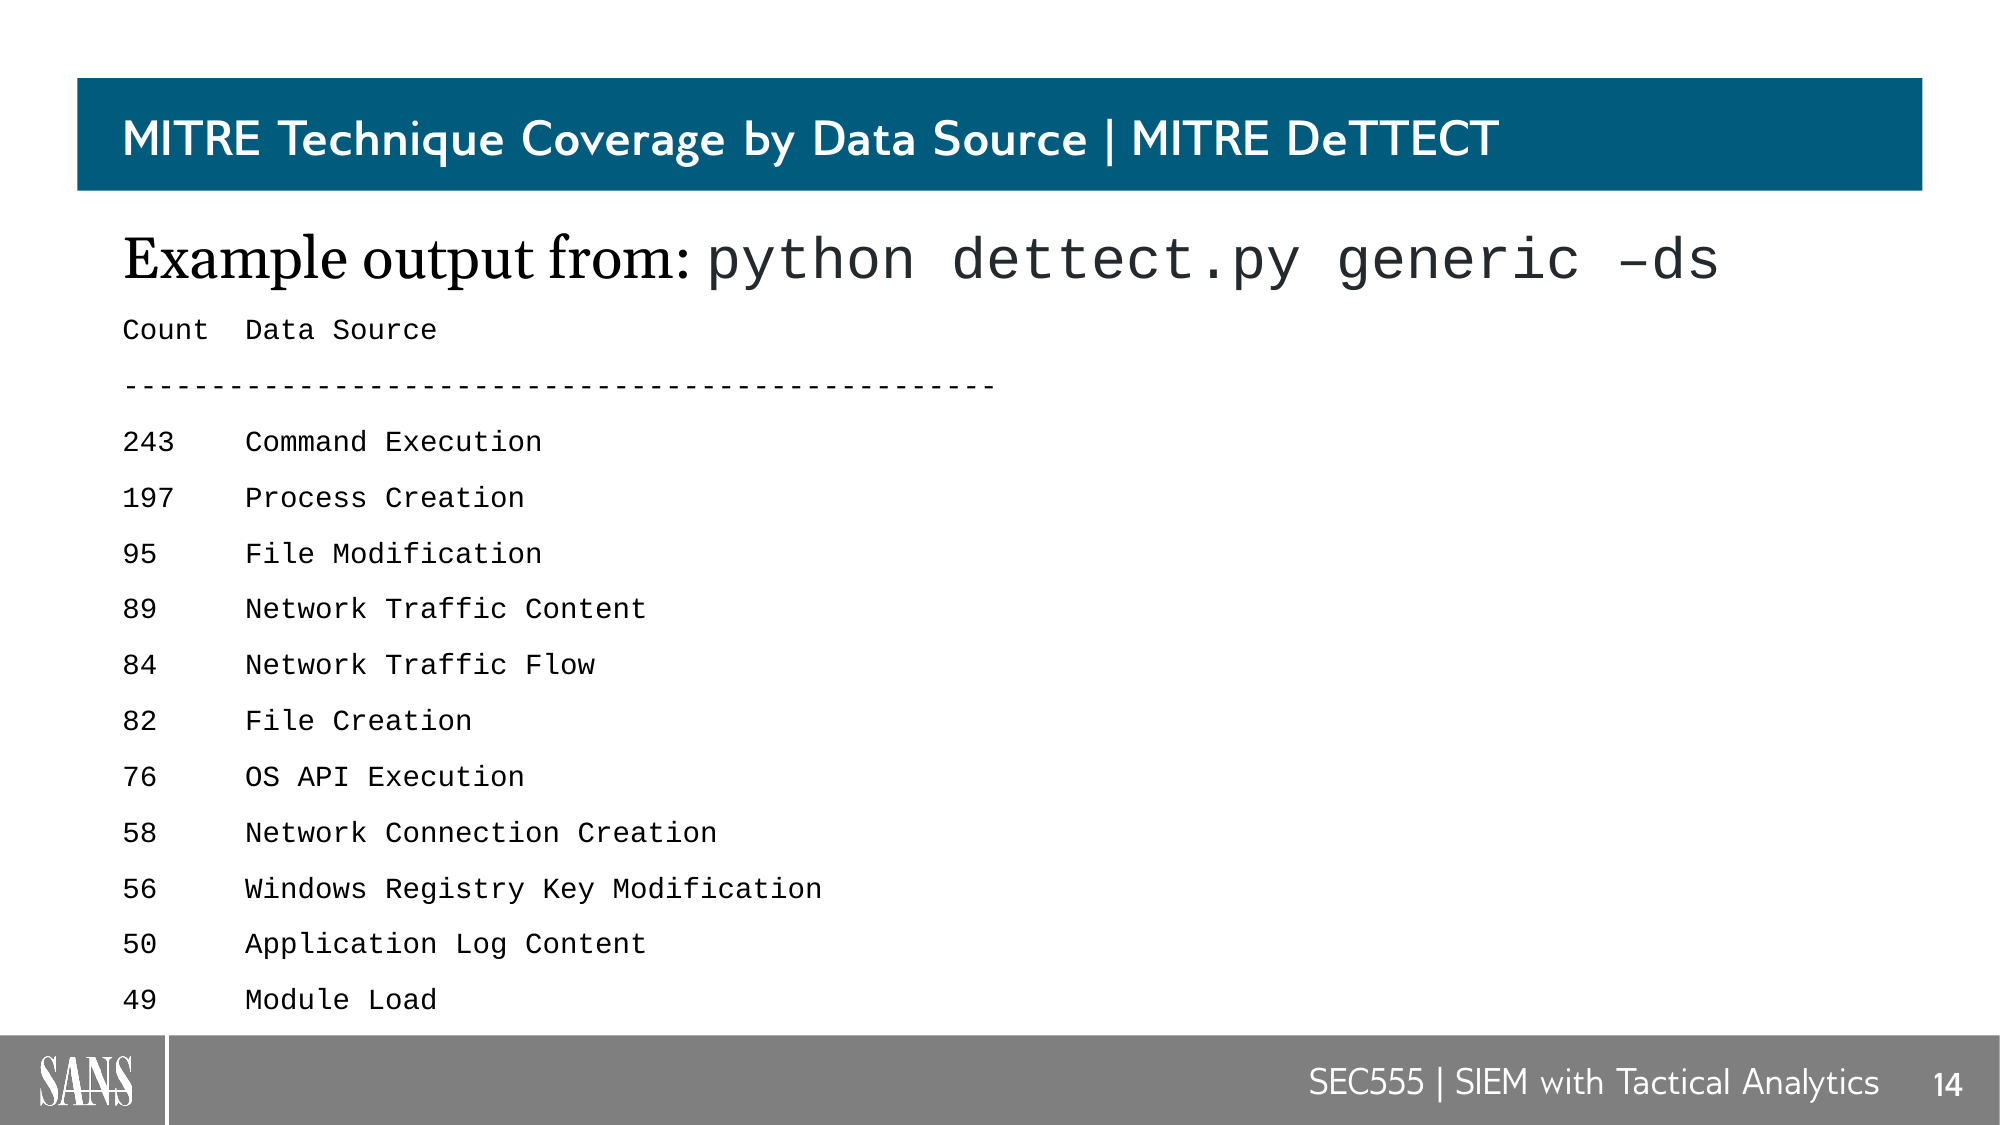

# MITRE Technique Coverage by Data Source | MITRE DeTTECT
Example output from: python dettect.py generic –ds
Count  Data Source
--------------------------------------------------
243    Command Execution
197    Process Creation
95     File Modification
89     Network Traffic Content
84     Network Traffic Flow
82     File Creation
76     OS API Execution
58     Network Connection Creation
56     Windows Registry Key Modification
50     Application Log Content
49     Module Load